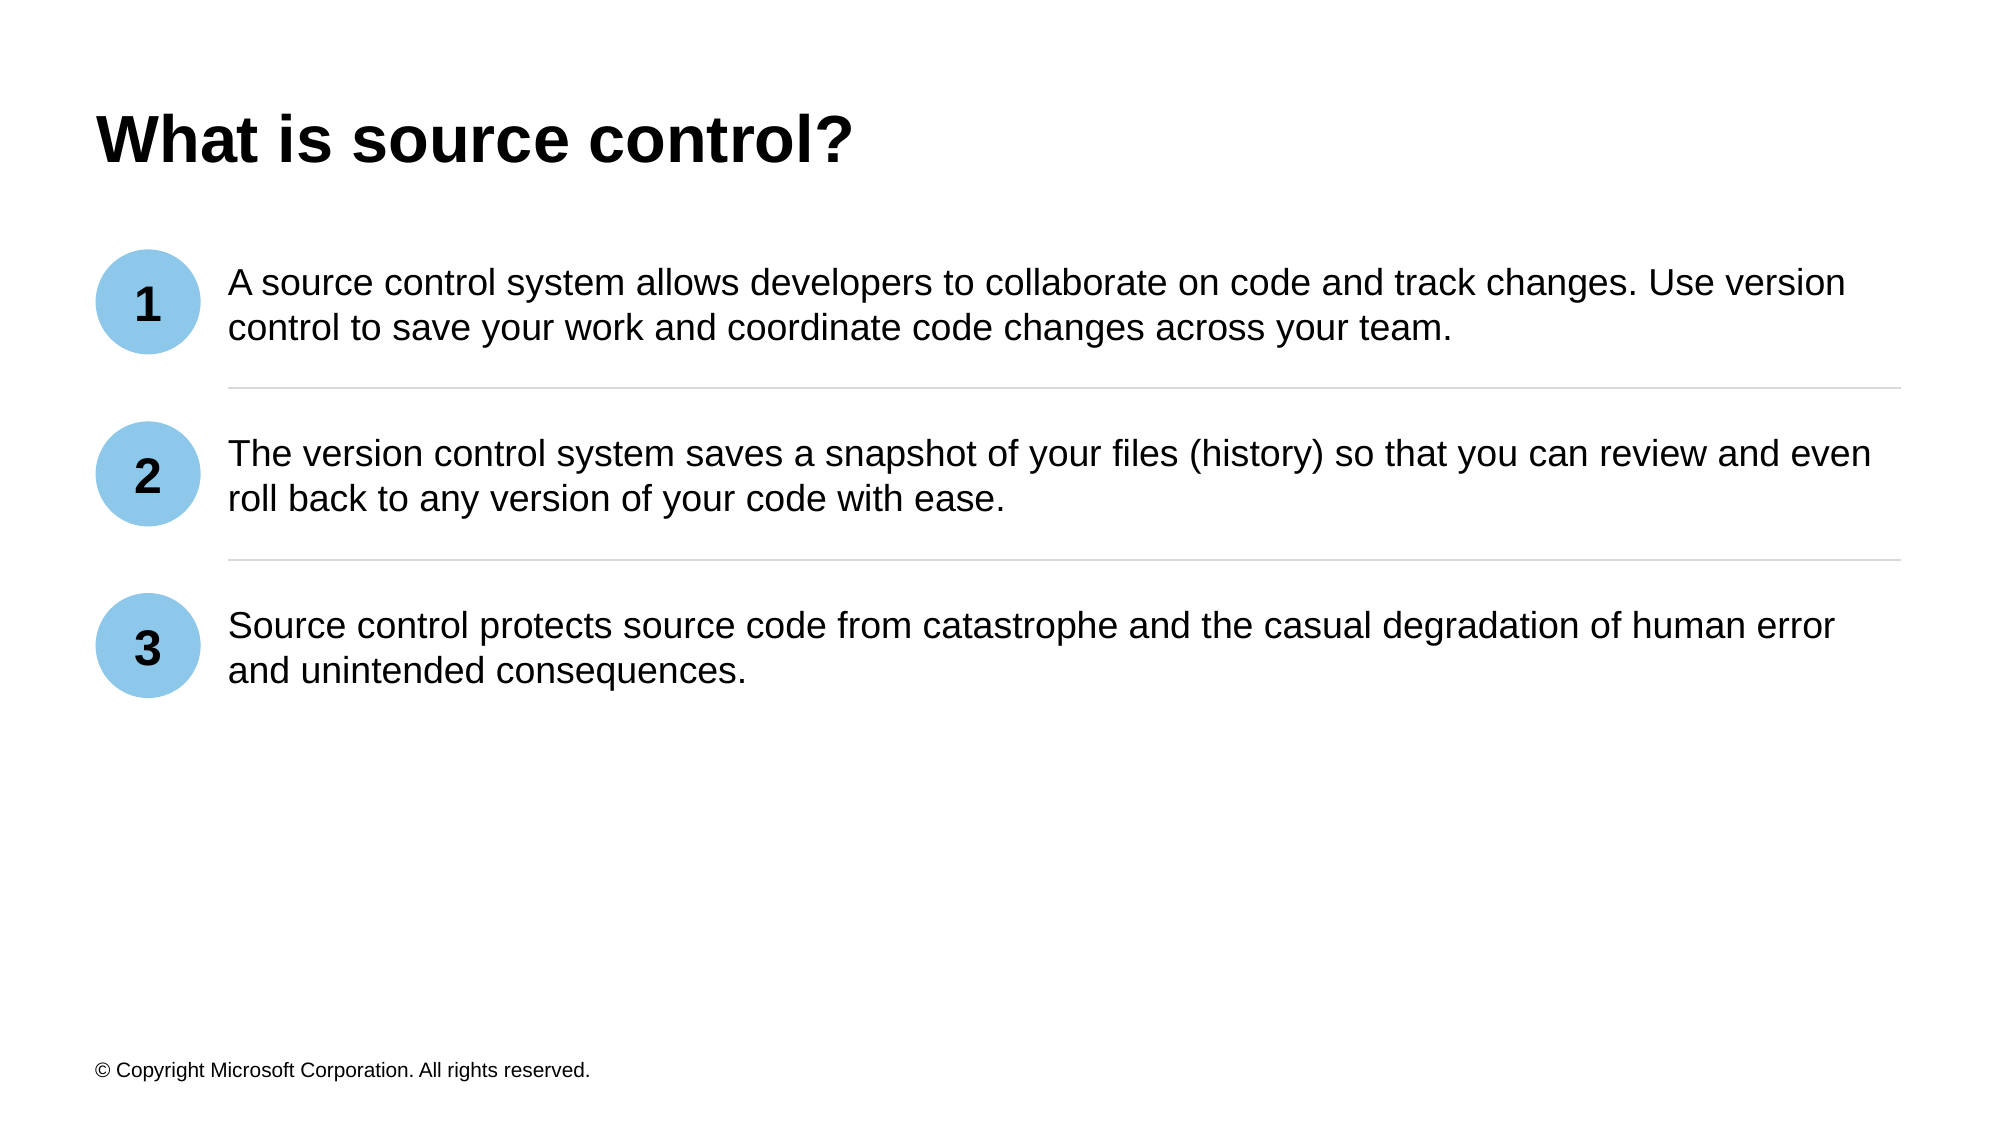

# What is source control?
A source control system allows developers to collaborate on code and track changes. Use version control to save your work and coordinate code changes across your team.
1
The version control system saves a snapshot of your files (history) so that you can review and even roll back to any version of your code with ease.
2
Source control protects source code from catastrophe and the casual degradation of human error and unintended consequences.
3